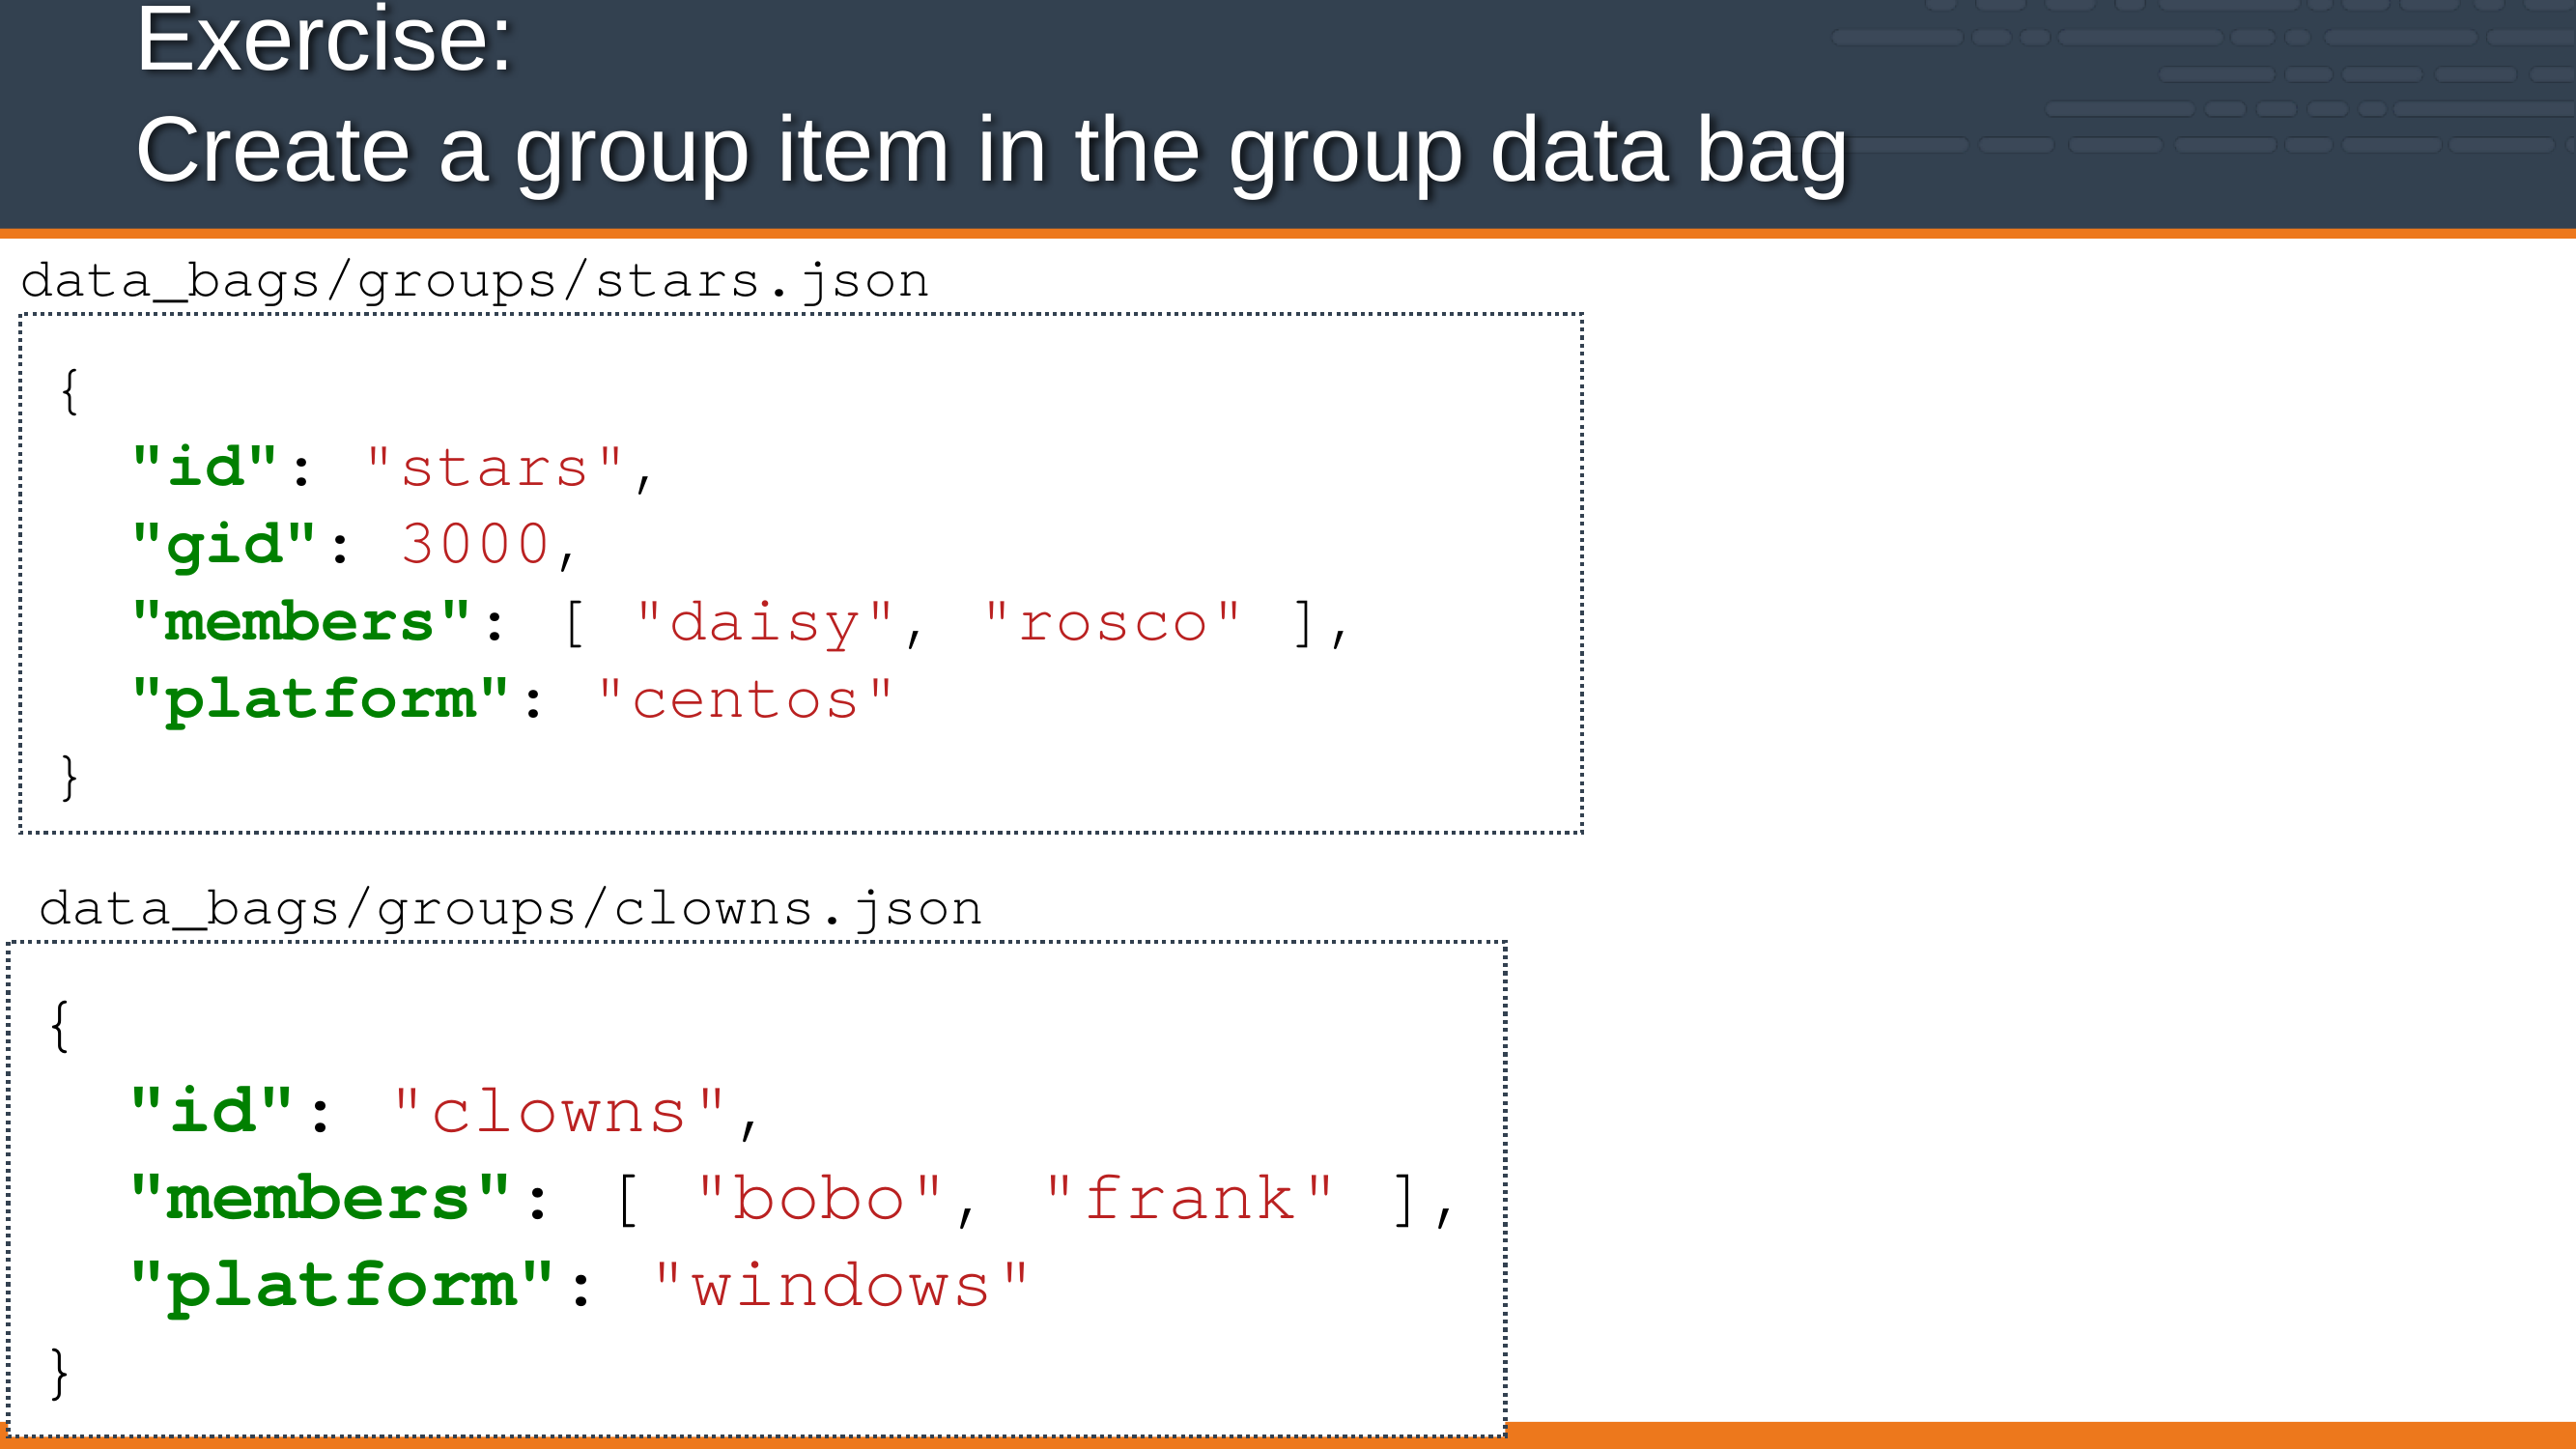

# Exercise: Create a group item in the group data bag
data_bags/groups/stars.json
{
  "id": "stars",
  "gid": 3000,
  "members": [ "daisy", "rosco" ],
  "platform": "centos"
}
data_bags/groups/clowns.json
{
  "id": "clowns",
  "members": [ "bobo", "frank" ],
  "platform": "windows"
}